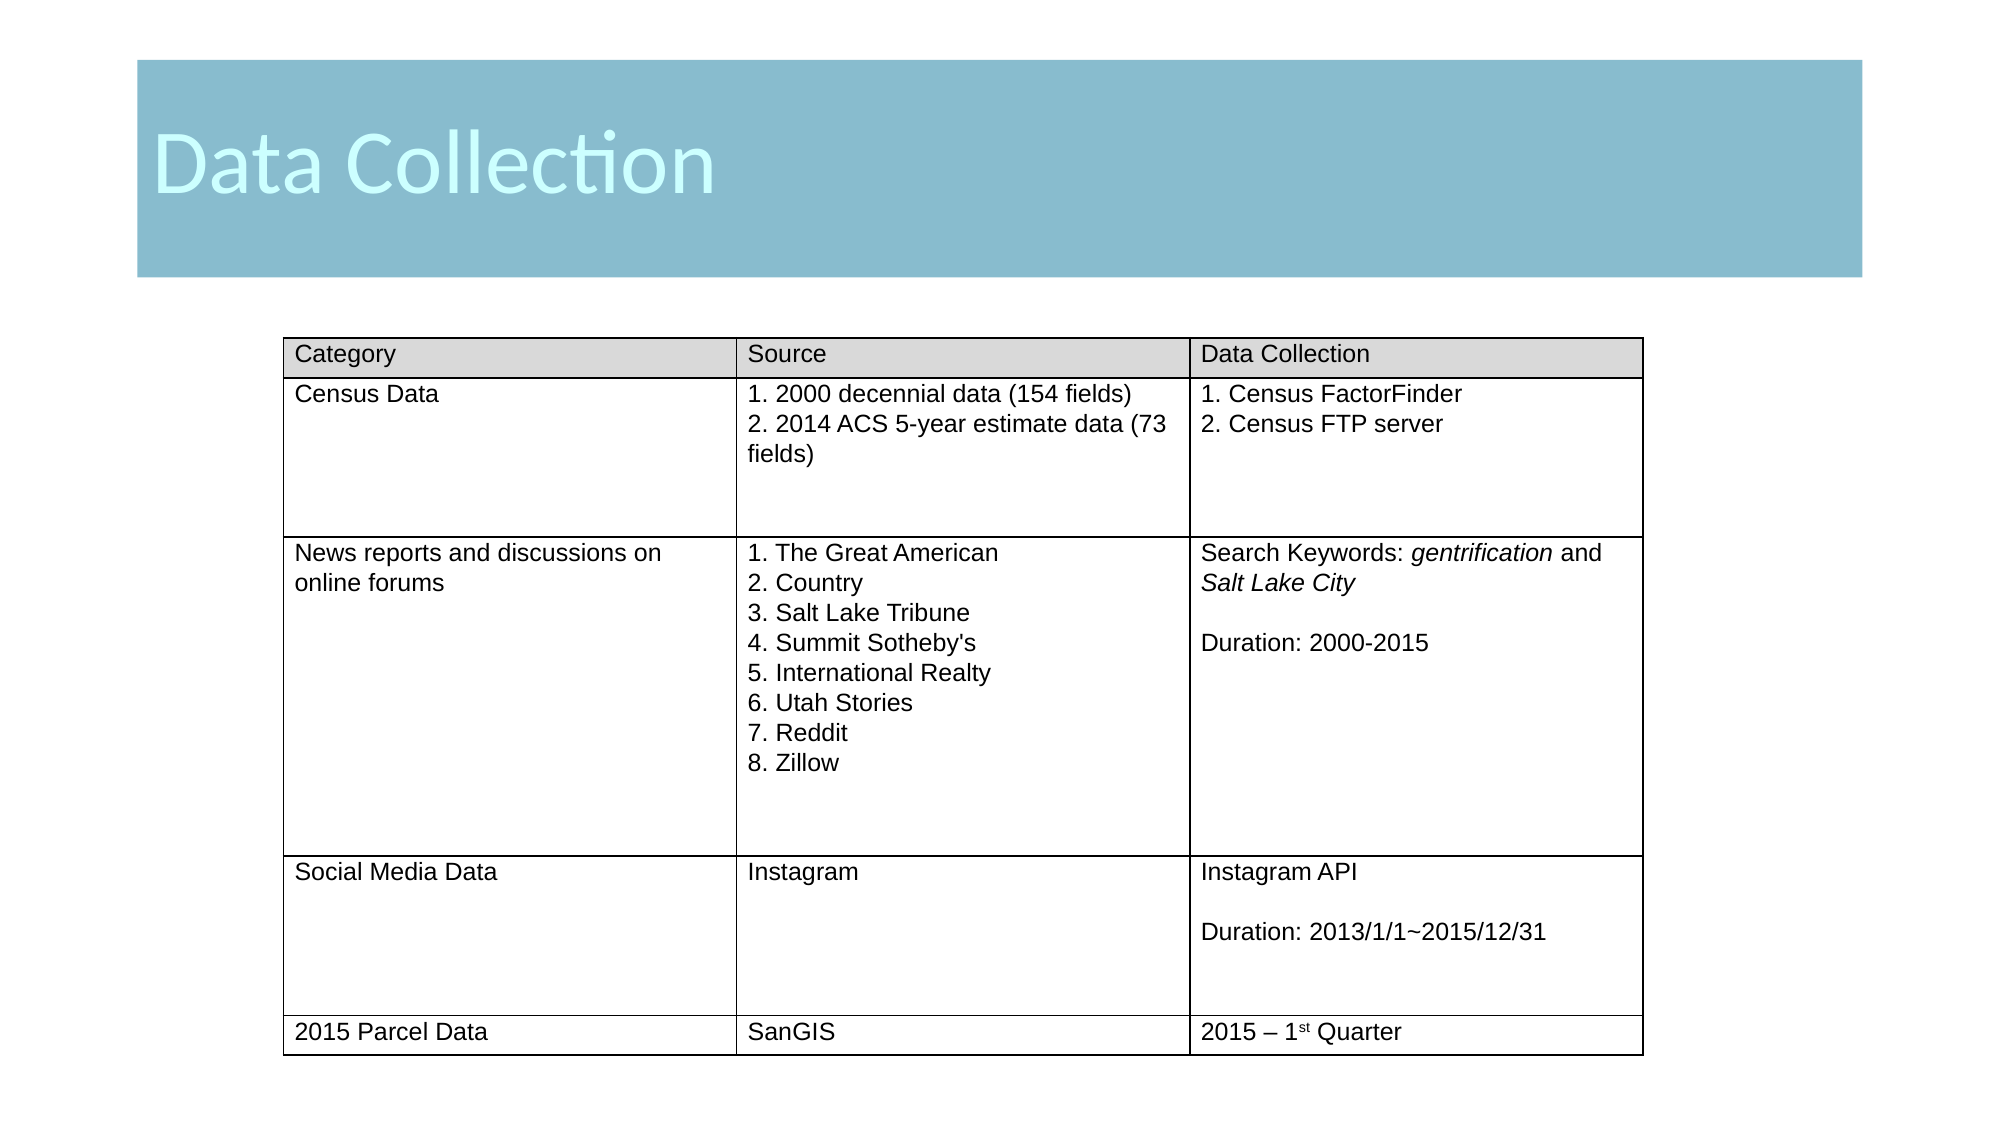

# Data Collection
| Category | Source | Data Collection |
| --- | --- | --- |
| Census Data | 1. 2000 decennial data (154 fields) 2. 2014 ACS 5-year estimate data (73 fields) | 1. Census FactorFinder 2. Census FTP server |
| News reports and discussions on online forums | 1. The Great American 2. Country 3. Salt Lake Tribune 4. Summit Sotheby's 5. International Realty 6. Utah Stories 7. Reddit 8. Zillow | Search Keywords: gentrification and Salt Lake City   Duration: 2000-2015 |
| Social Media Data | Instagram | Instagram API   Duration: 2013/1/1~2015/12/31 |
| 2015 Parcel Data | SanGIS | 2015 – 1st Quarter |